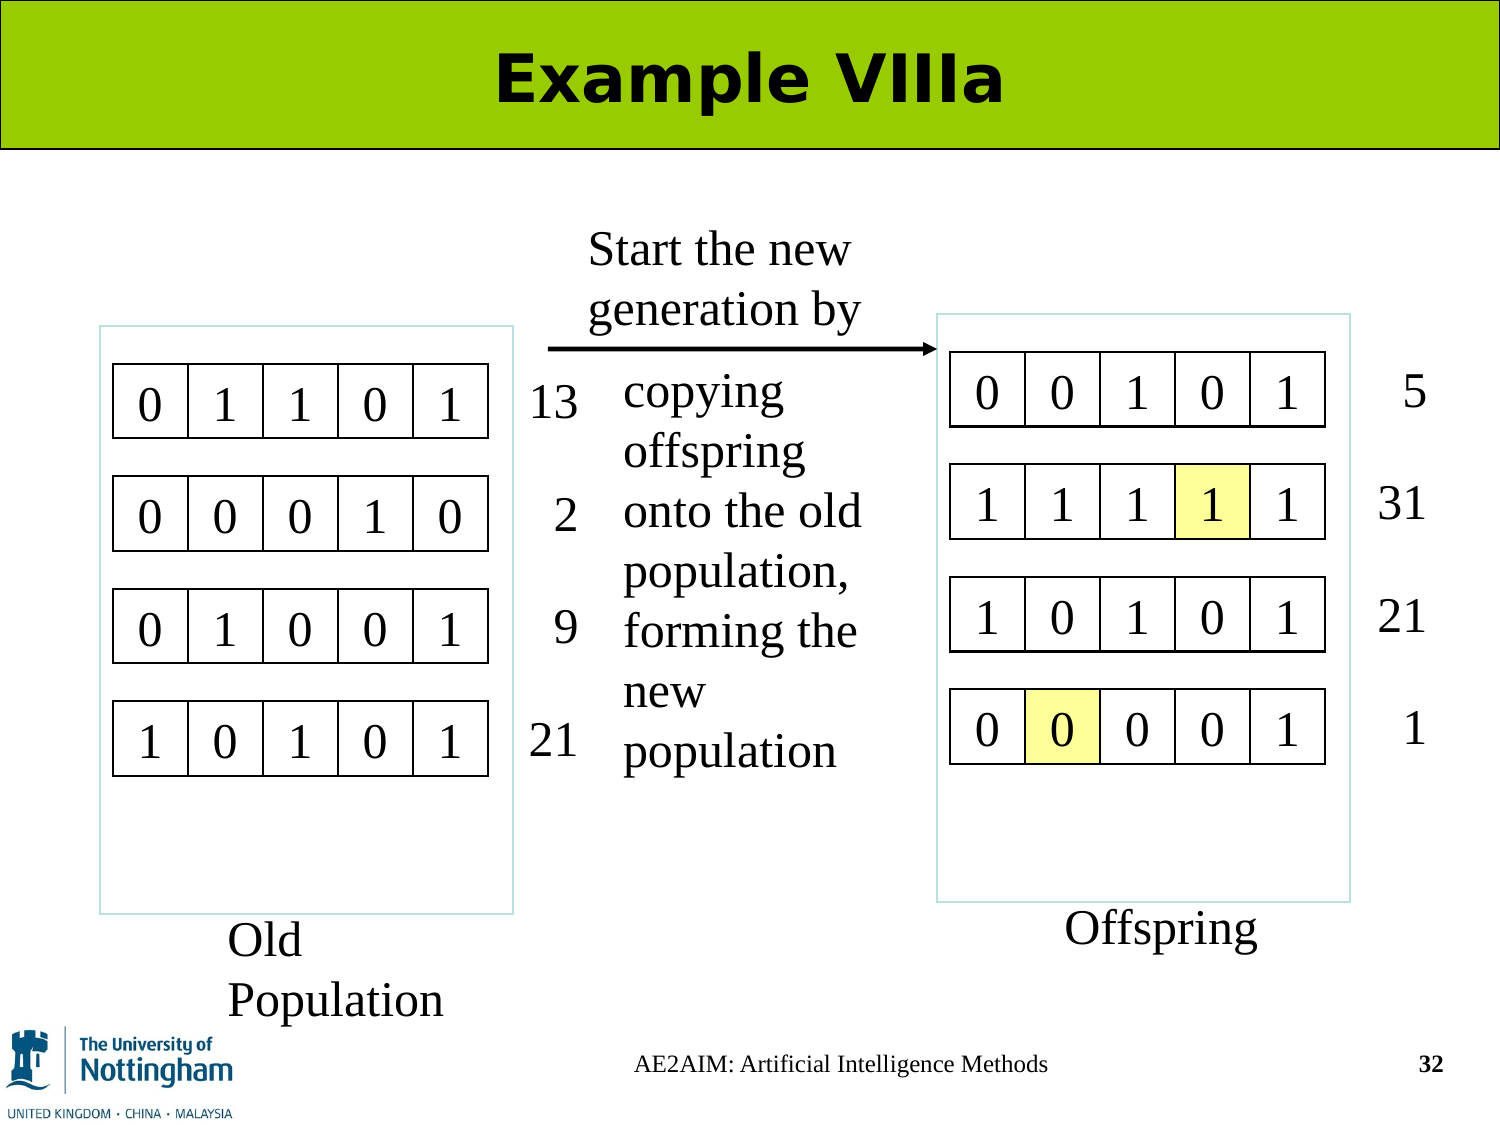

# Example VIIIa

Start the new generation by

Offspring

Old Population

copying offspring onto the old population, forming the new population
  5
31
21
  1
0
0
1
0
1
13
  2
  9
21
0
1
1
0
1
1
1
1
1
1
0
0
0
1
0
1
0
1
0
1
0
1
0
0
1
0
0
0
0
1
1
0
1
0
1
AE2AIM: Artificial Intelligence Methods
32